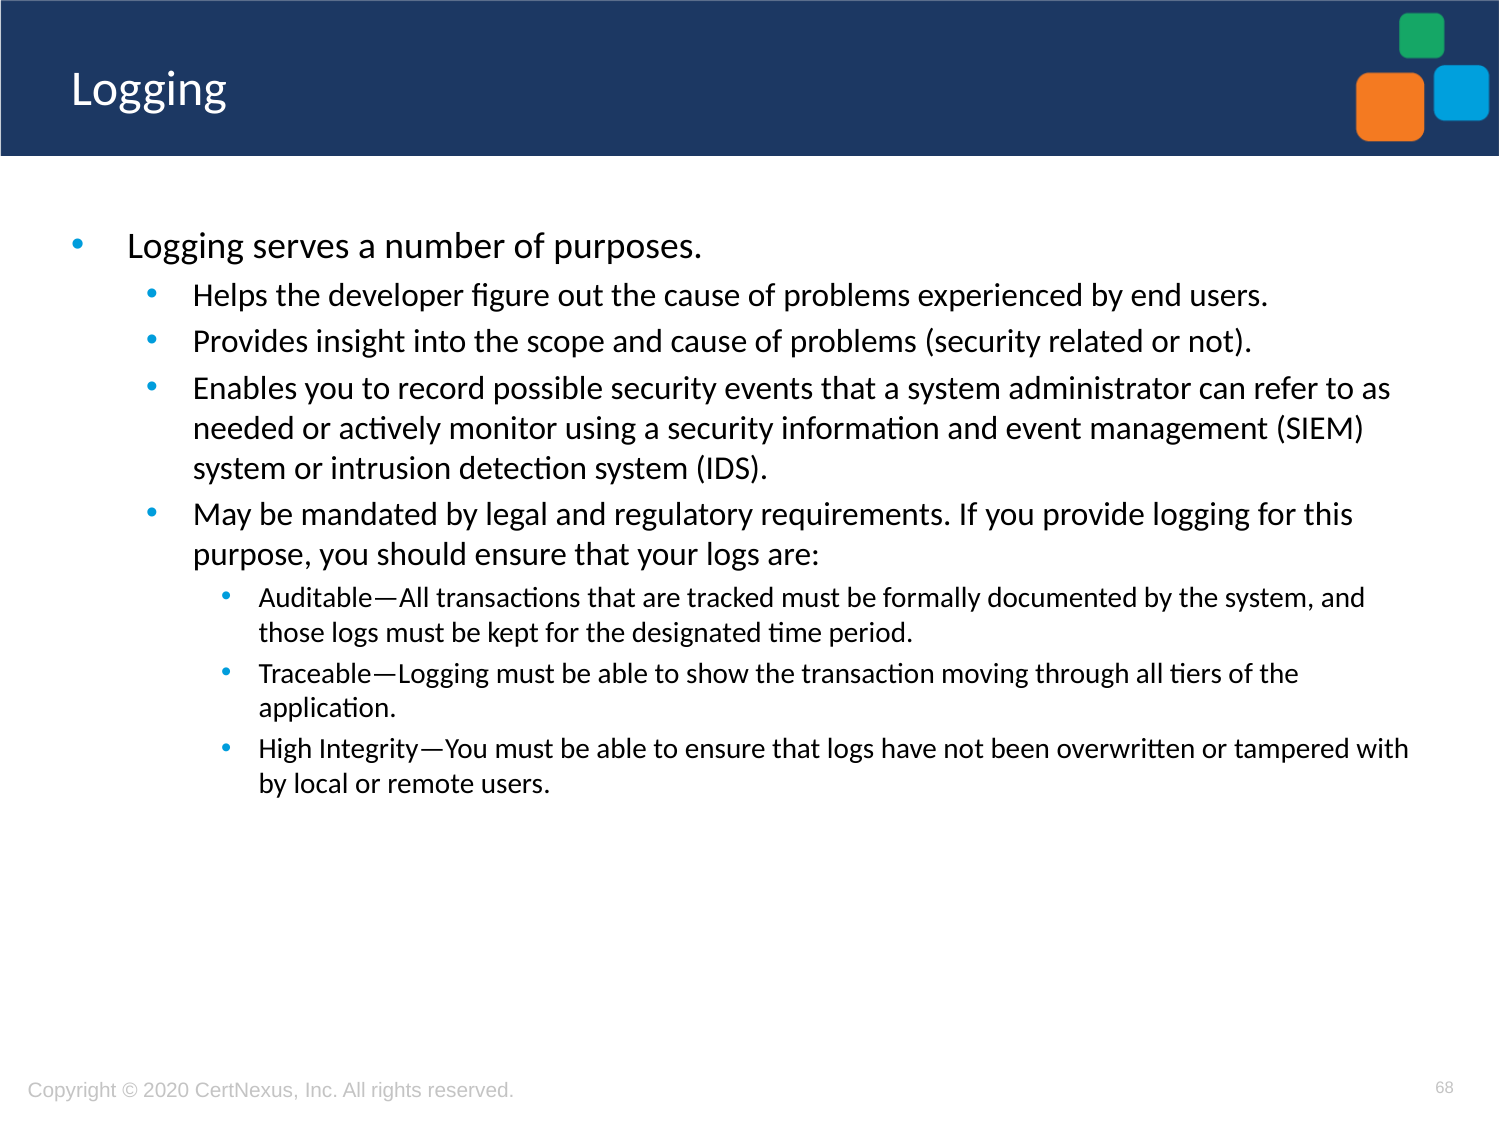

# Logging
Logging serves a number of purposes.
Helps the developer figure out the cause of problems experienced by end users.
Provides insight into the scope and cause of problems (security related or not).
Enables you to record possible security events that a system administrator can refer to as needed or actively monitor using a security information and event management (SIEM) system or intrusion detection system (IDS).
May be mandated by legal and regulatory requirements. If you provide logging for this purpose, you should ensure that your logs are:
Auditable—All transactions that are tracked must be formally documented by the system, and those logs must be kept for the designated time period.
Traceable—Logging must be able to show the transaction moving through all tiers of the application.
High Integrity—You must be able to ensure that logs have not been overwritten or tampered with by local or remote users.
68